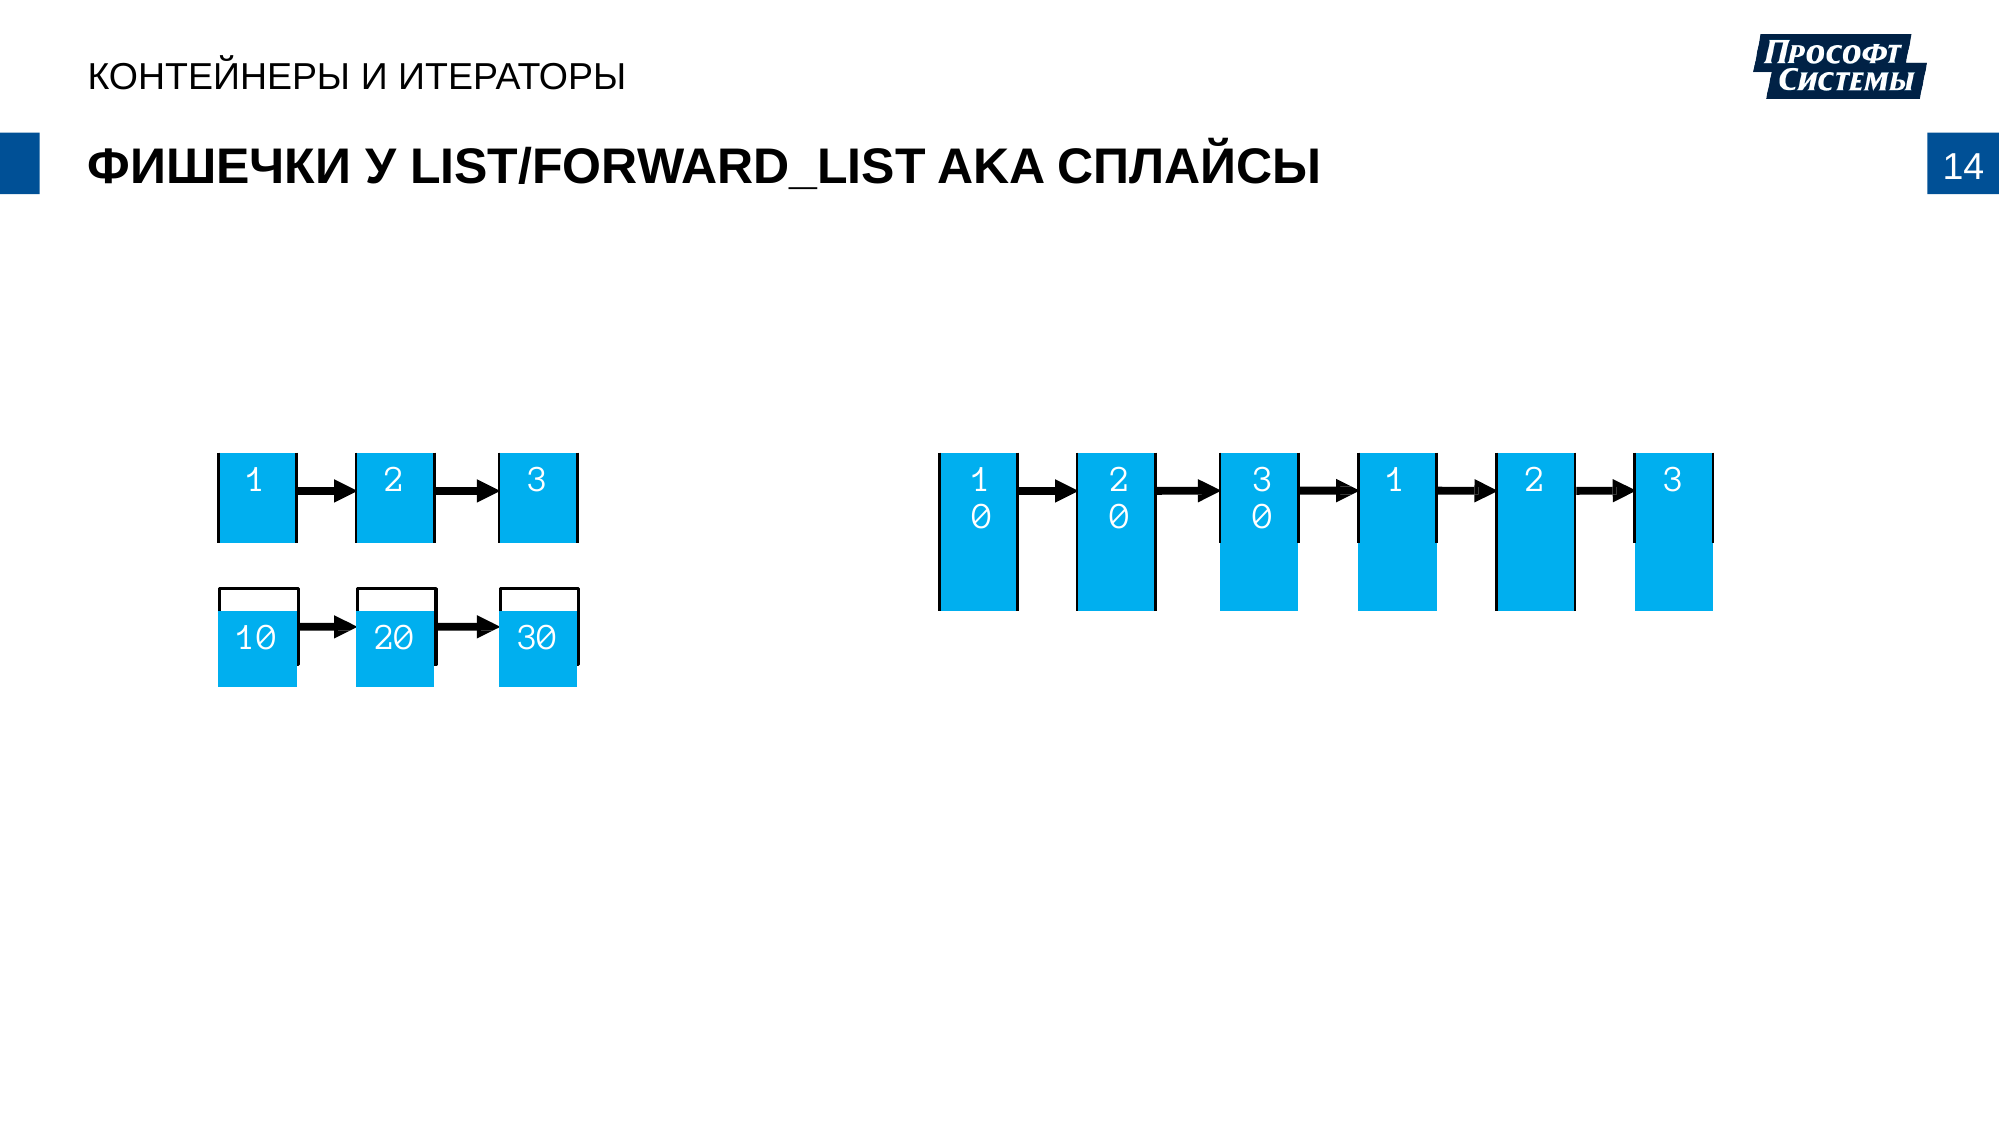

КОНТЕЙНЕРЫ И ИТЕРАТОРЫ
# Фишечки у list/forward_list aka сплайсы
| 1 |  | 2 |  | 3 |  | 10 |  | 20 |  | 30 |  | 1 |  | 2 |  | 3 |
| --- | --- | --- | --- | --- | --- | --- | --- | --- | --- | --- | --- | --- | --- | --- | --- | --- |
|  |  |  |  |  |  |  |  |  |  |  |  |  |  |  |  |  |
| 10 |  | 20 |  | 30 |  |  |  |  |  |  |  |  |  |  |  |  |